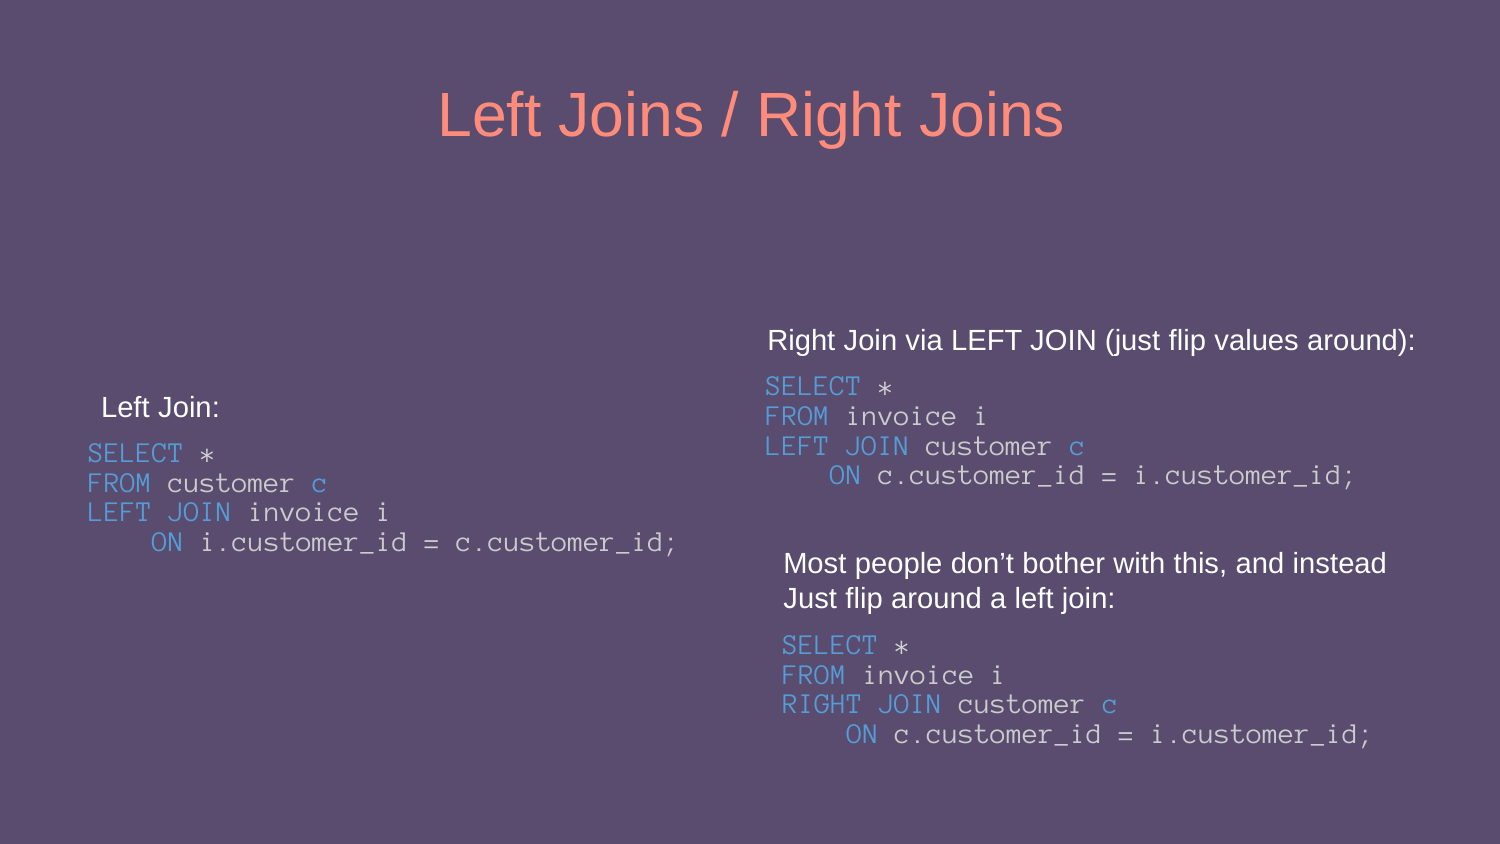

# Left Joins / Right Joins
Right Join via LEFT JOIN (just flip values around):
SELECT *
FROM invoice i
LEFT JOIN customer c
    ON c.customer_id = i.customer_id;
Left Join:
SELECT *
FROM customer c
LEFT JOIN invoice i
    ON i.customer_id = c.customer_id;
Most people don’t bother with this, and instead
Just flip around a left join:
SELECT *
FROM invoice i
RIGHT JOIN customer c
    ON c.customer_id = i.customer_id;